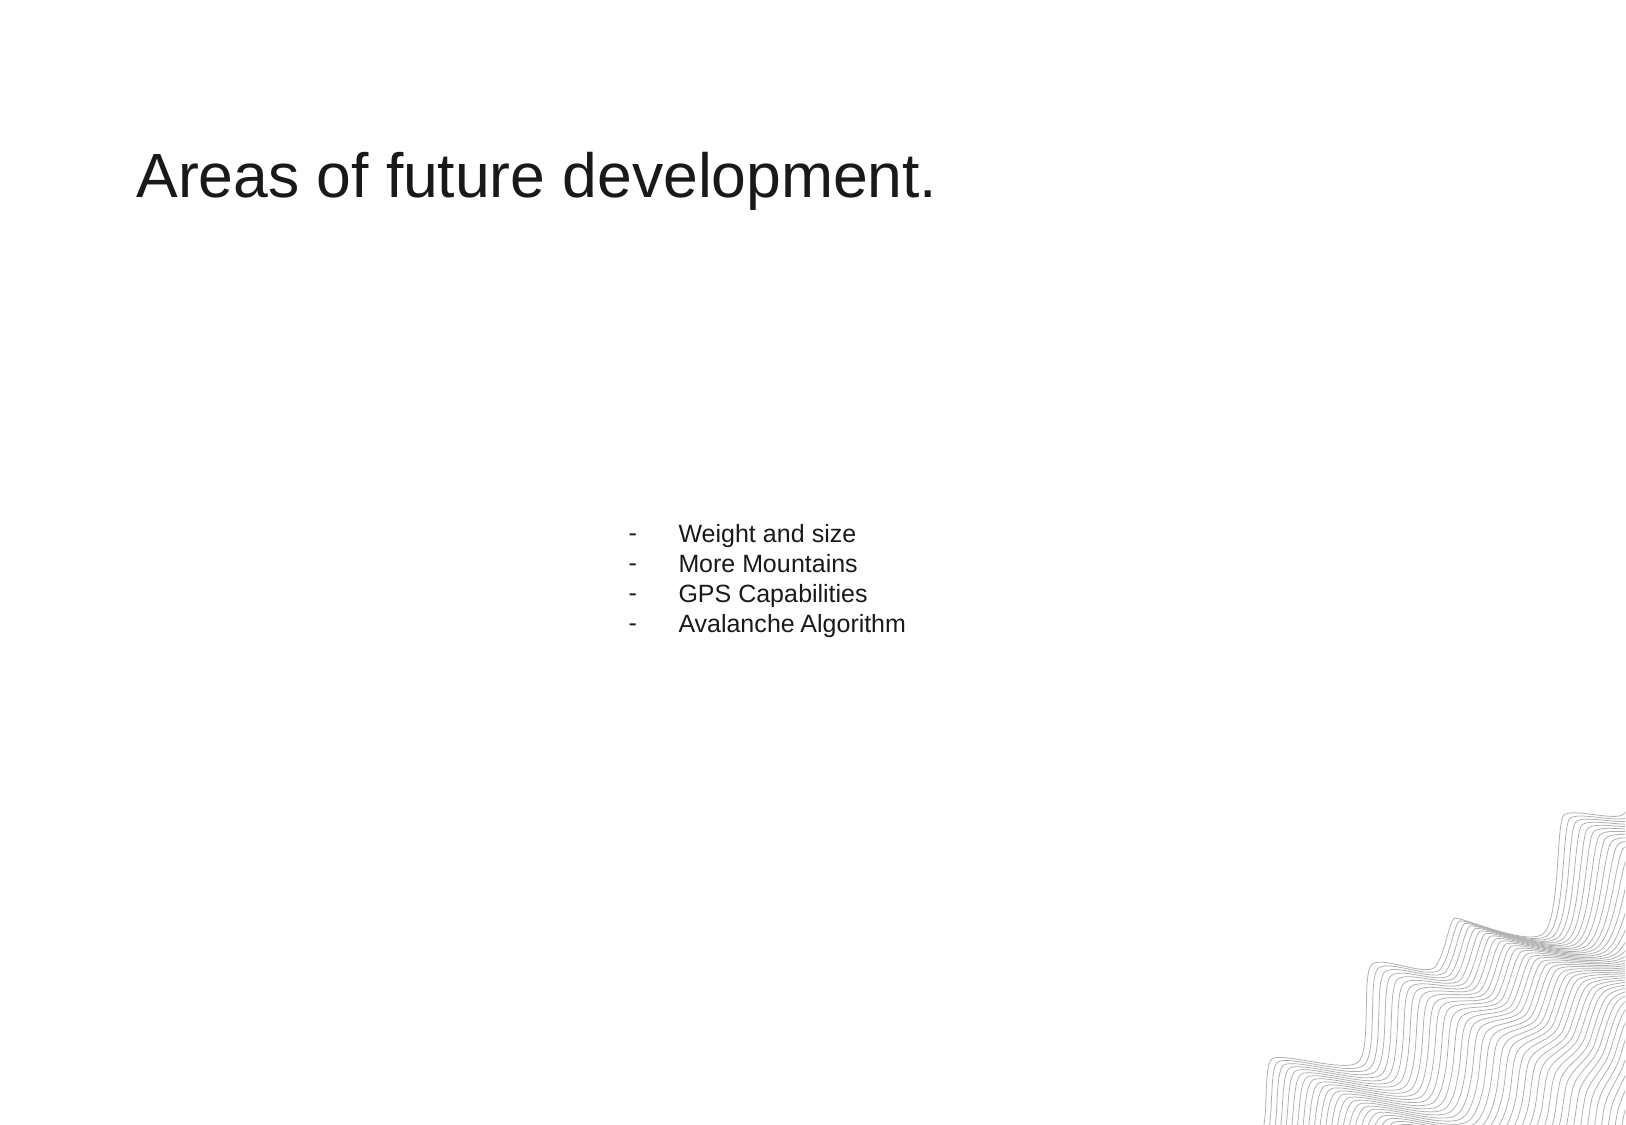

# Areas of future development.
Weight and size
More Mountains
GPS Capabilities
Avalanche Algorithm